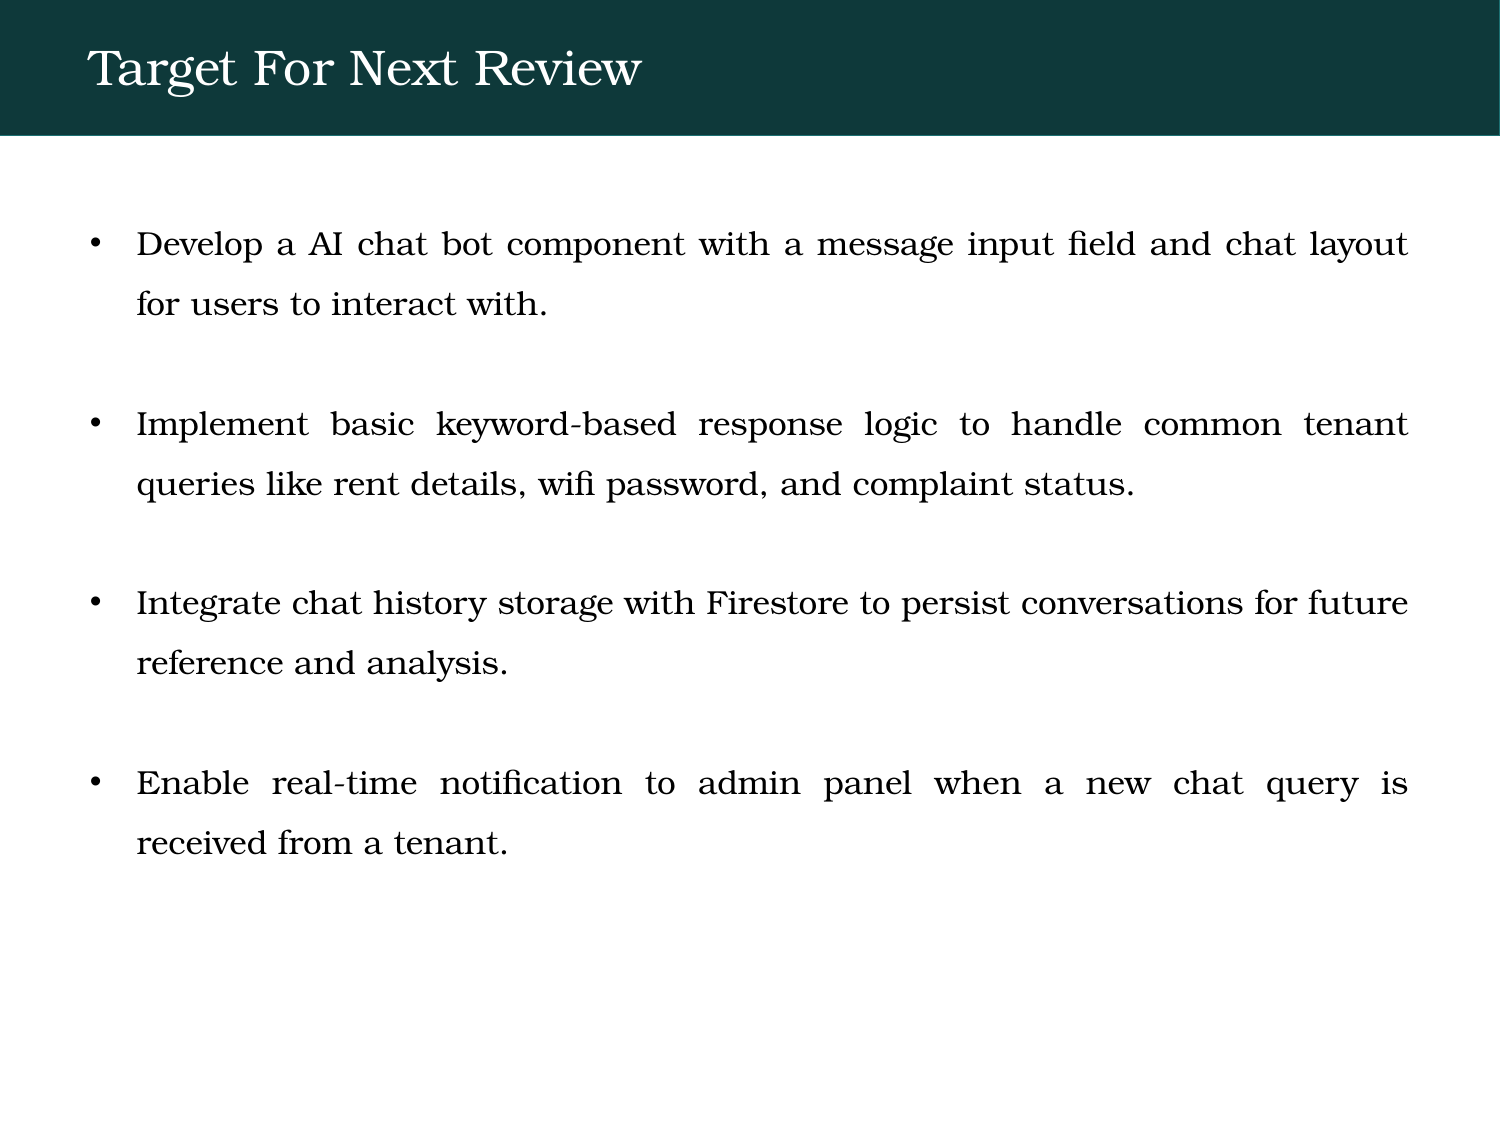

Target For Next Review
Develop a AI chat bot component with a message input field and chat layout for users to interact with.

Implement basic keyword-based response logic to handle common tenant queries like rent details, wifi password, and complaint status.

Integrate chat history storage with Firestore to persist conversations for future reference and analysis.

Enable real-time notification to admin panel when a new chat query is received from a tenant.